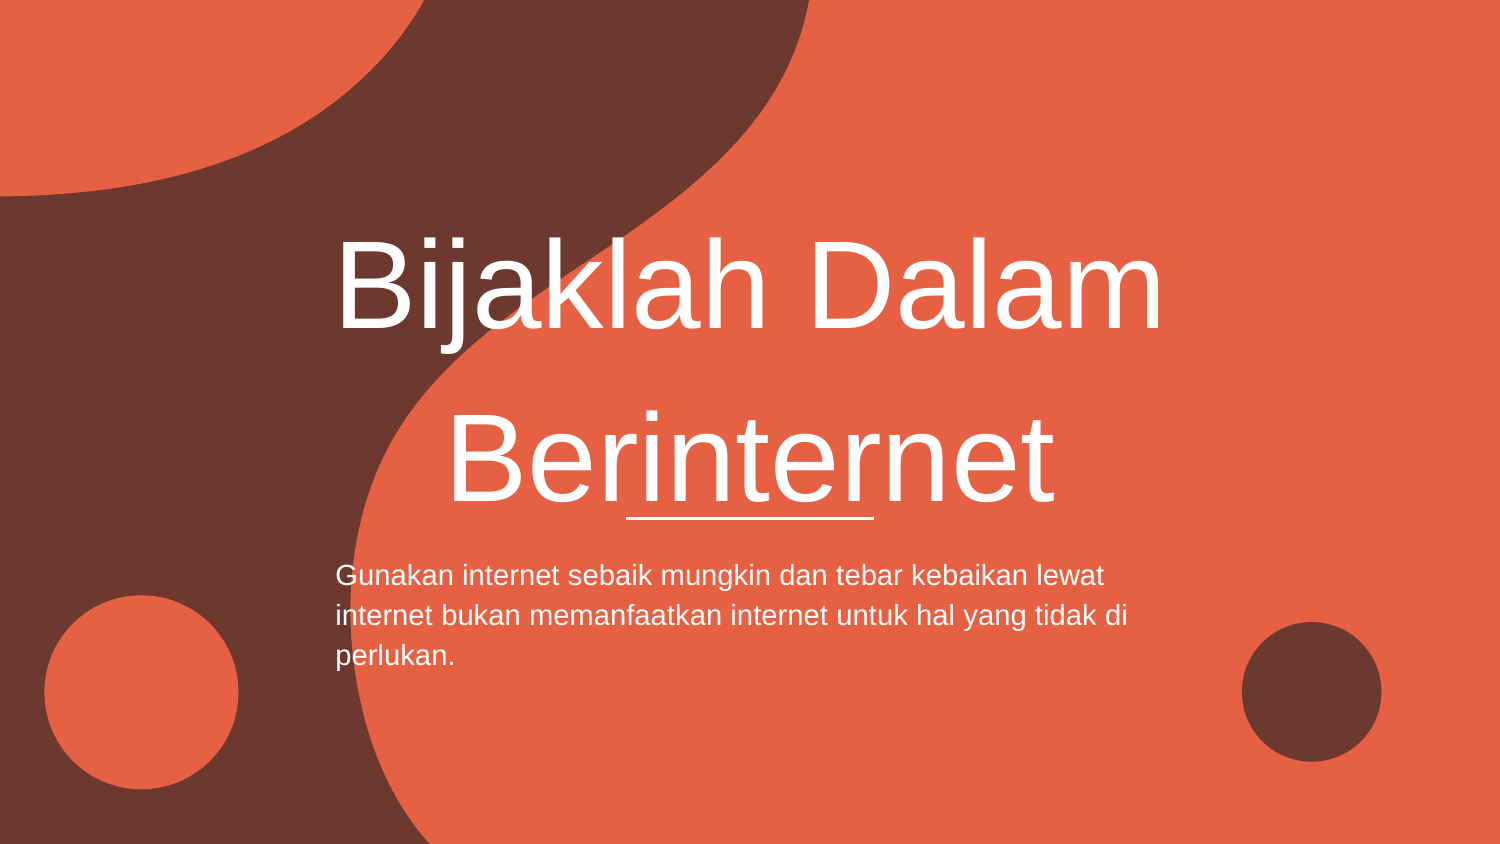

Bijaklah Dalam Berinternet
Gunakan internet sebaik mungkin dan tebar kebaikan lewat internet bukan memanfaatkan internet untuk hal yang tidak di perlukan.